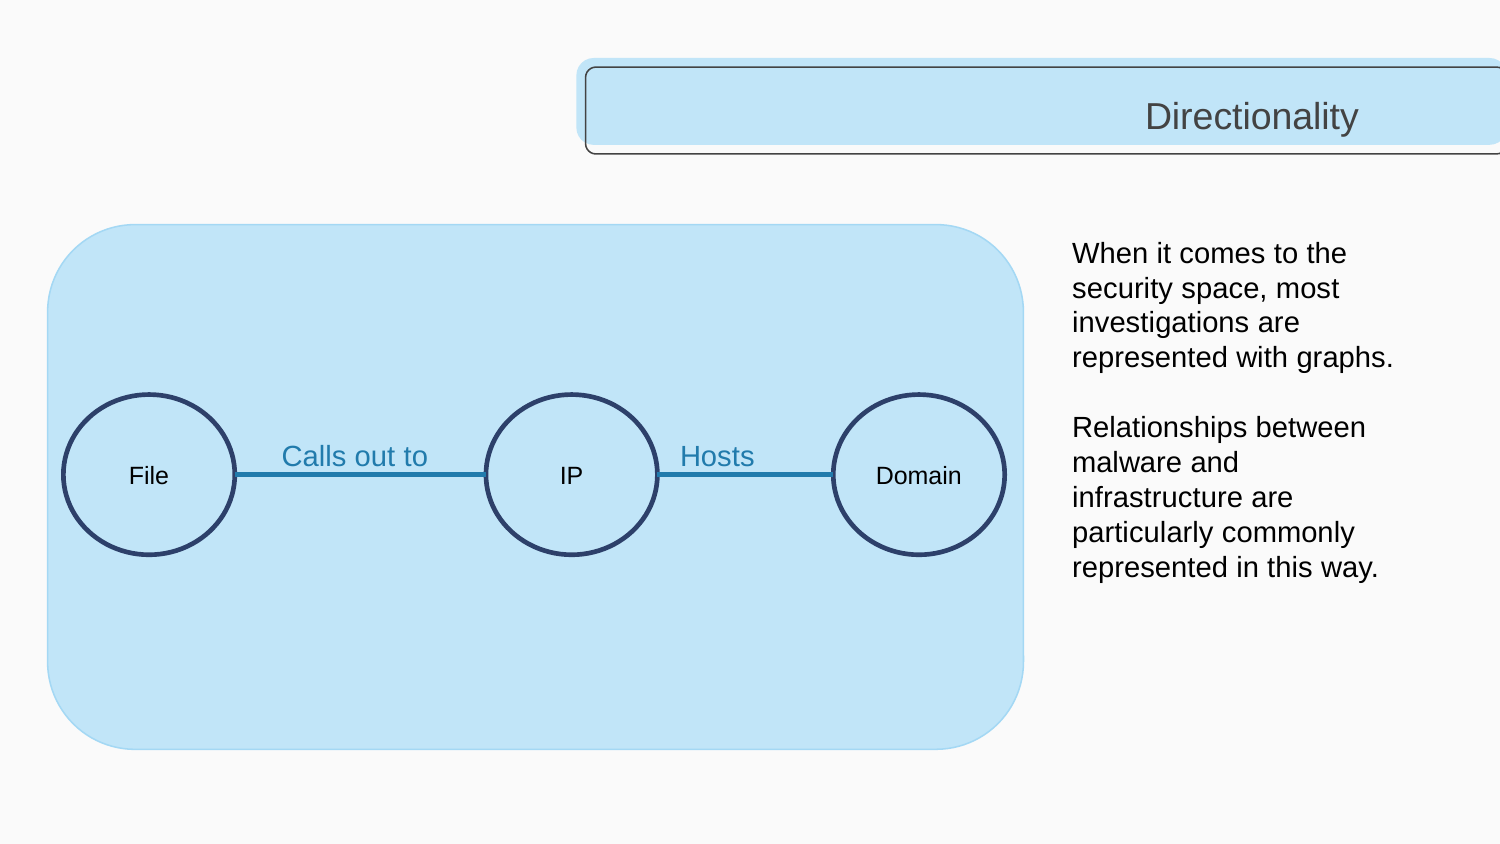

# Directionality
When it comes to the security space, most investigations are represented with graphs.

Relationships between malware and infrastructure are particularly commonly represented in this way.

Domain
File
IP
Calls out to
Hosts